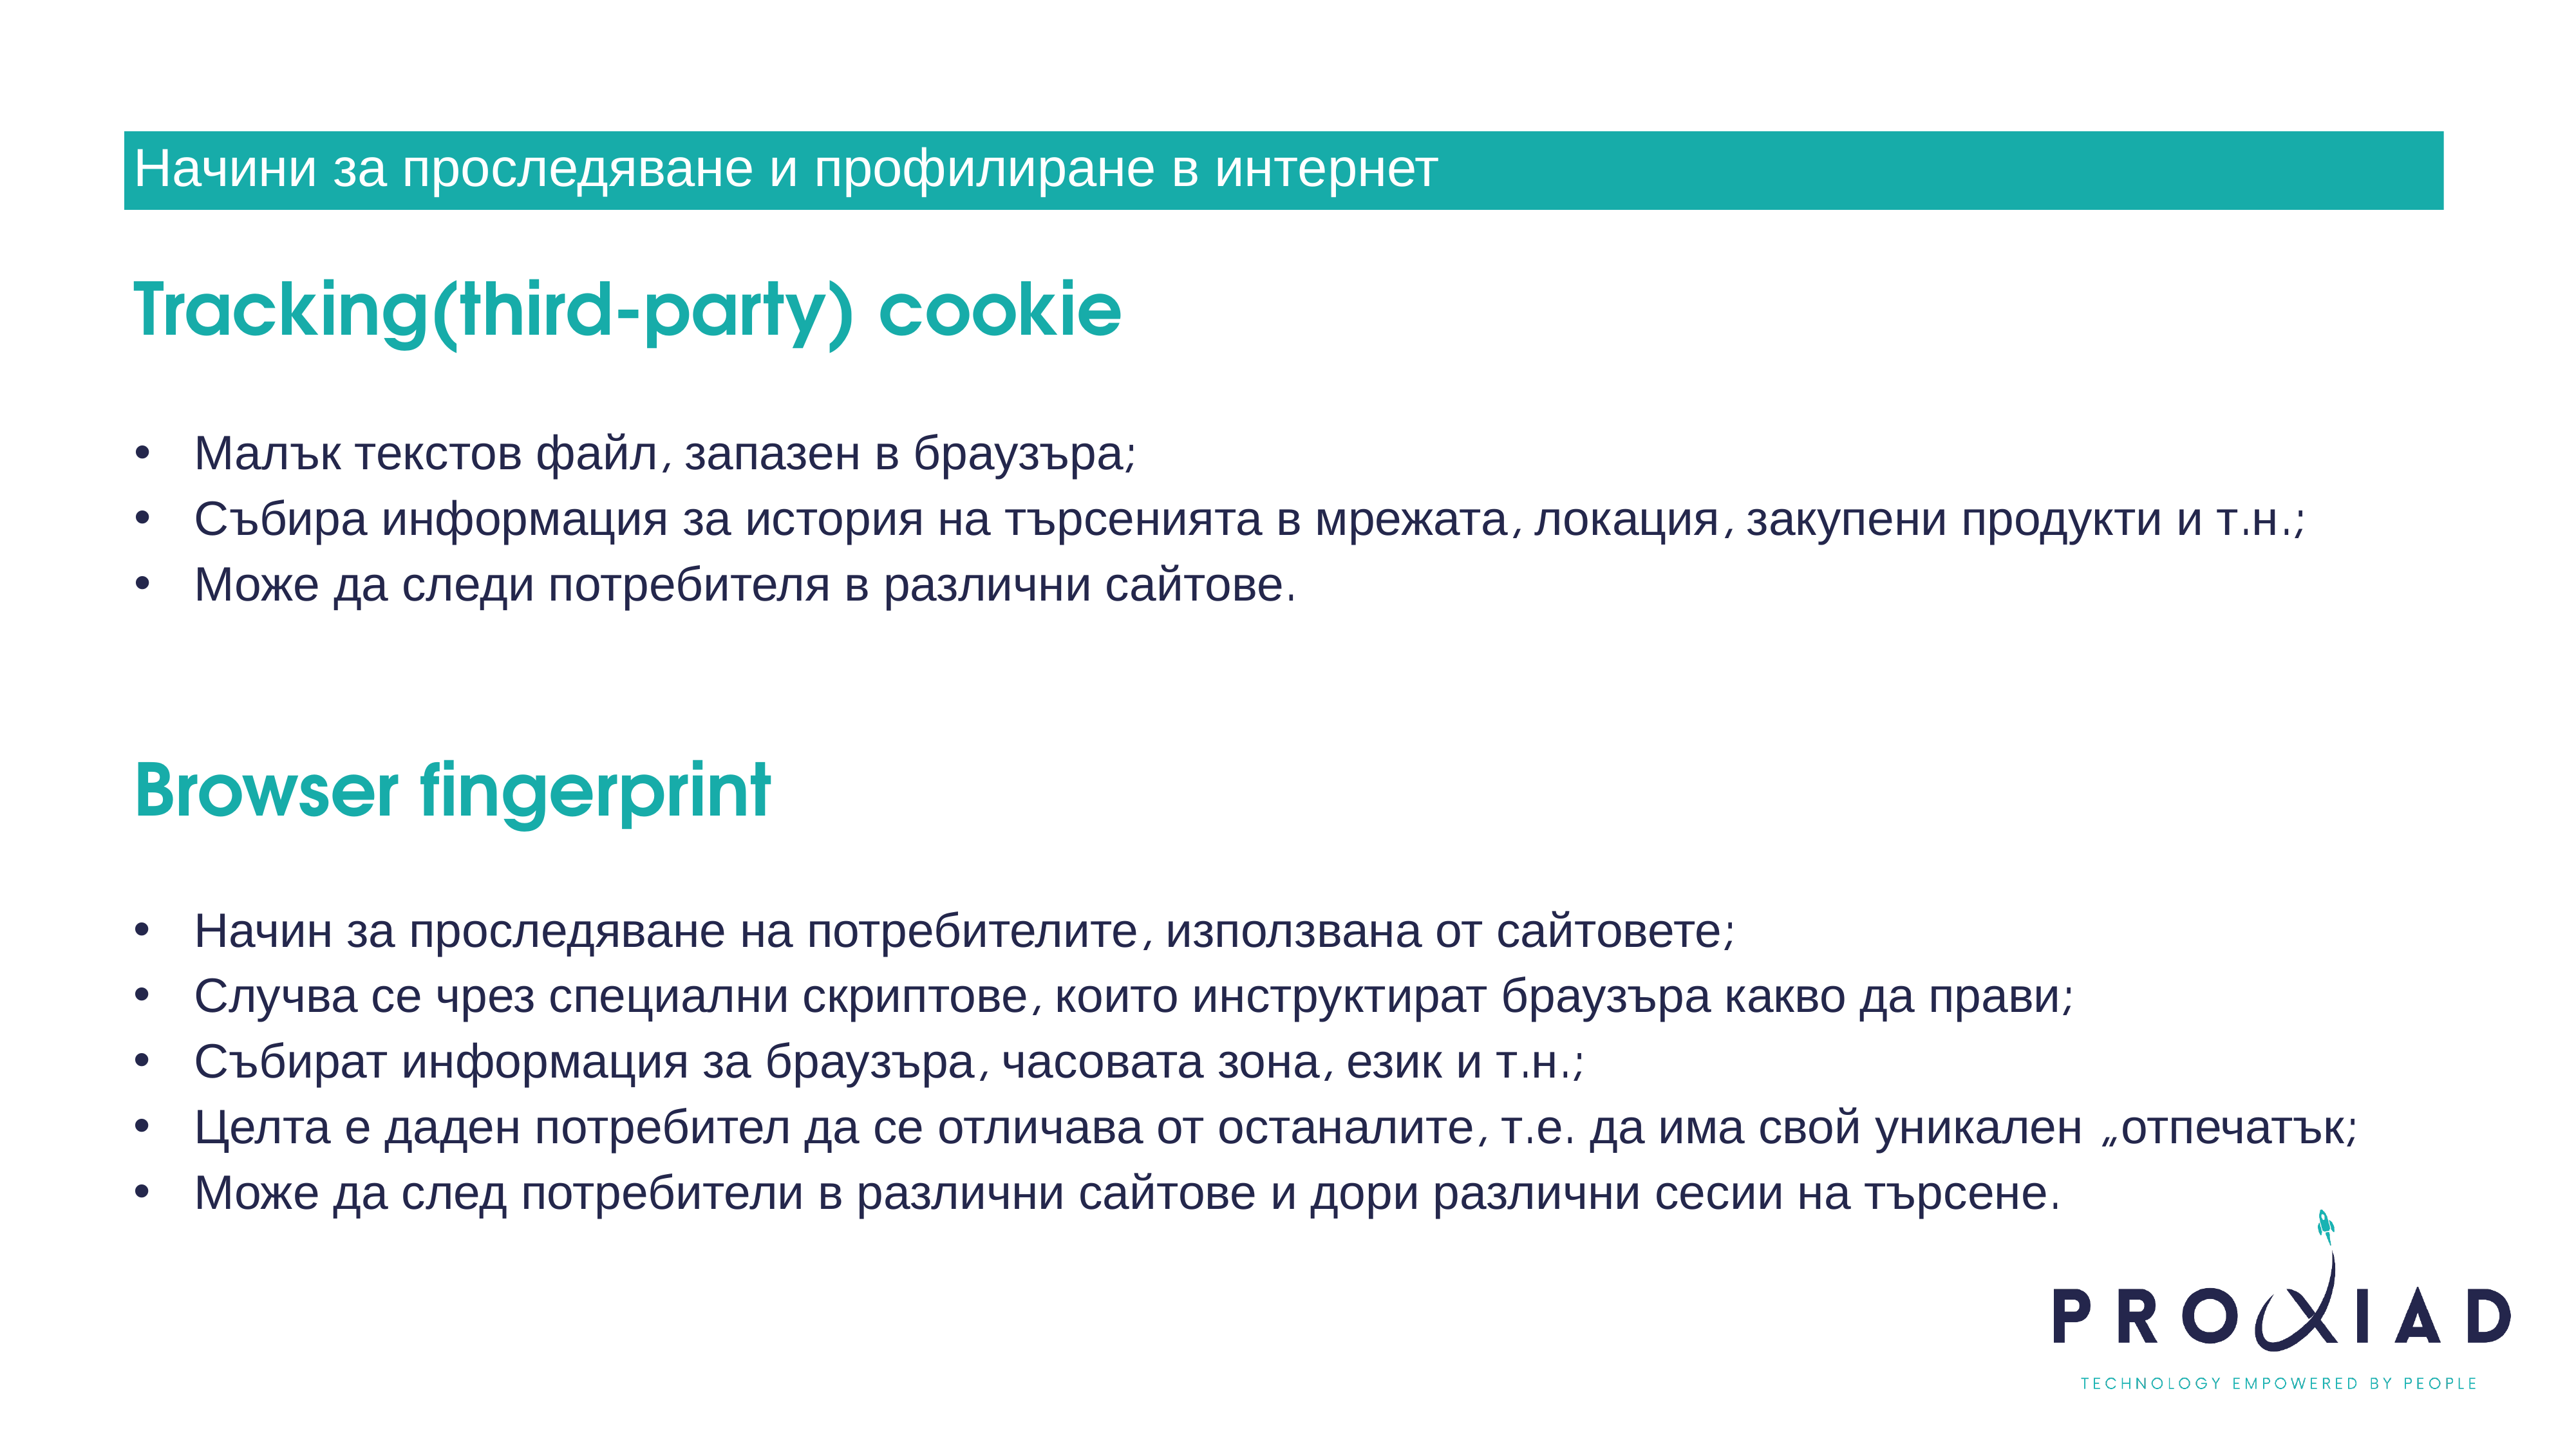

Начини за проследяване и профилиране в интернет
Tracking(third-party) cookie
Малък текстов файл, запазен в браузъра;
Събира информация за история на търсенията в мрежата, локация, закупени продукти и т.н.;
Може да следи потребителя в различни сайтове.
Browser fingerprint
Начин за проследяване на потребителите, използвана от сайтовете;
Случва се чрез специални скриптове, които инструктират браузъра какво да прави;
Събират информация за браузъра, часовата зона, език и т.н.;
Целта е даден потребител да се отличава от останалите, т.е. да има свой уникален „отпечатък;
Може да след потребители в различни сайтове и дори различни сесии на търсене.